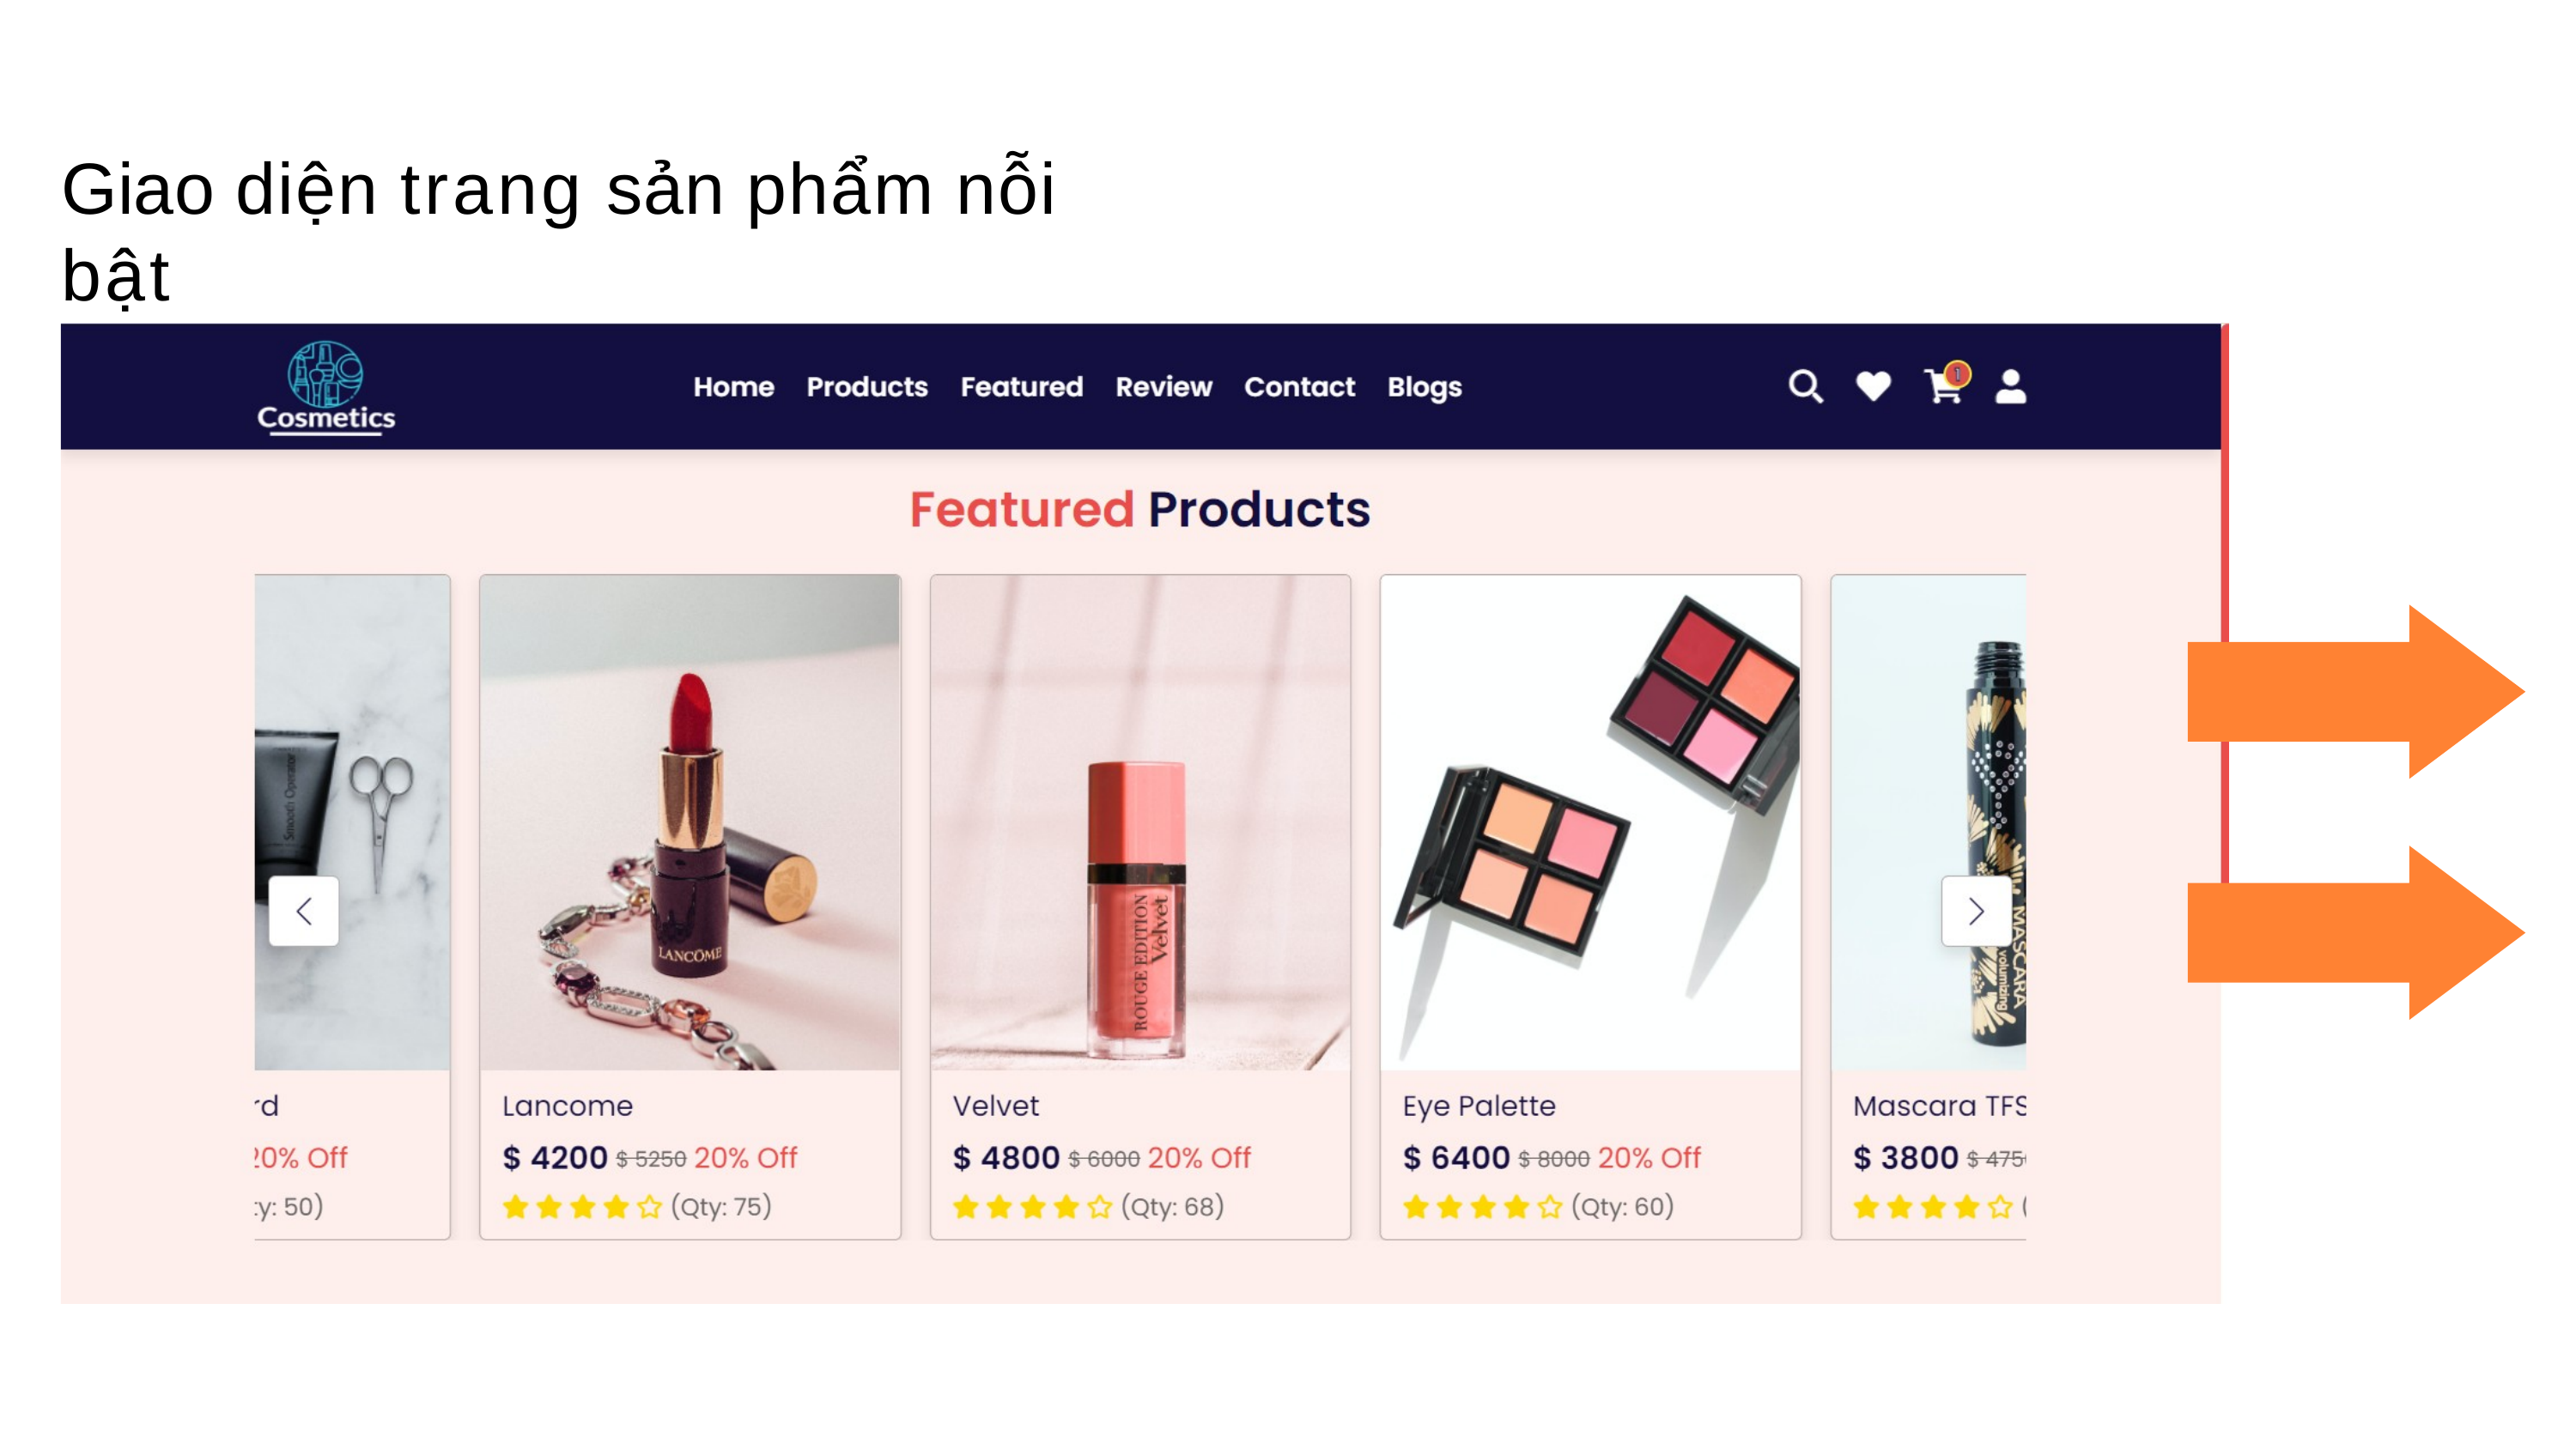

# Giao diện trang sản phẩm nỗi bật